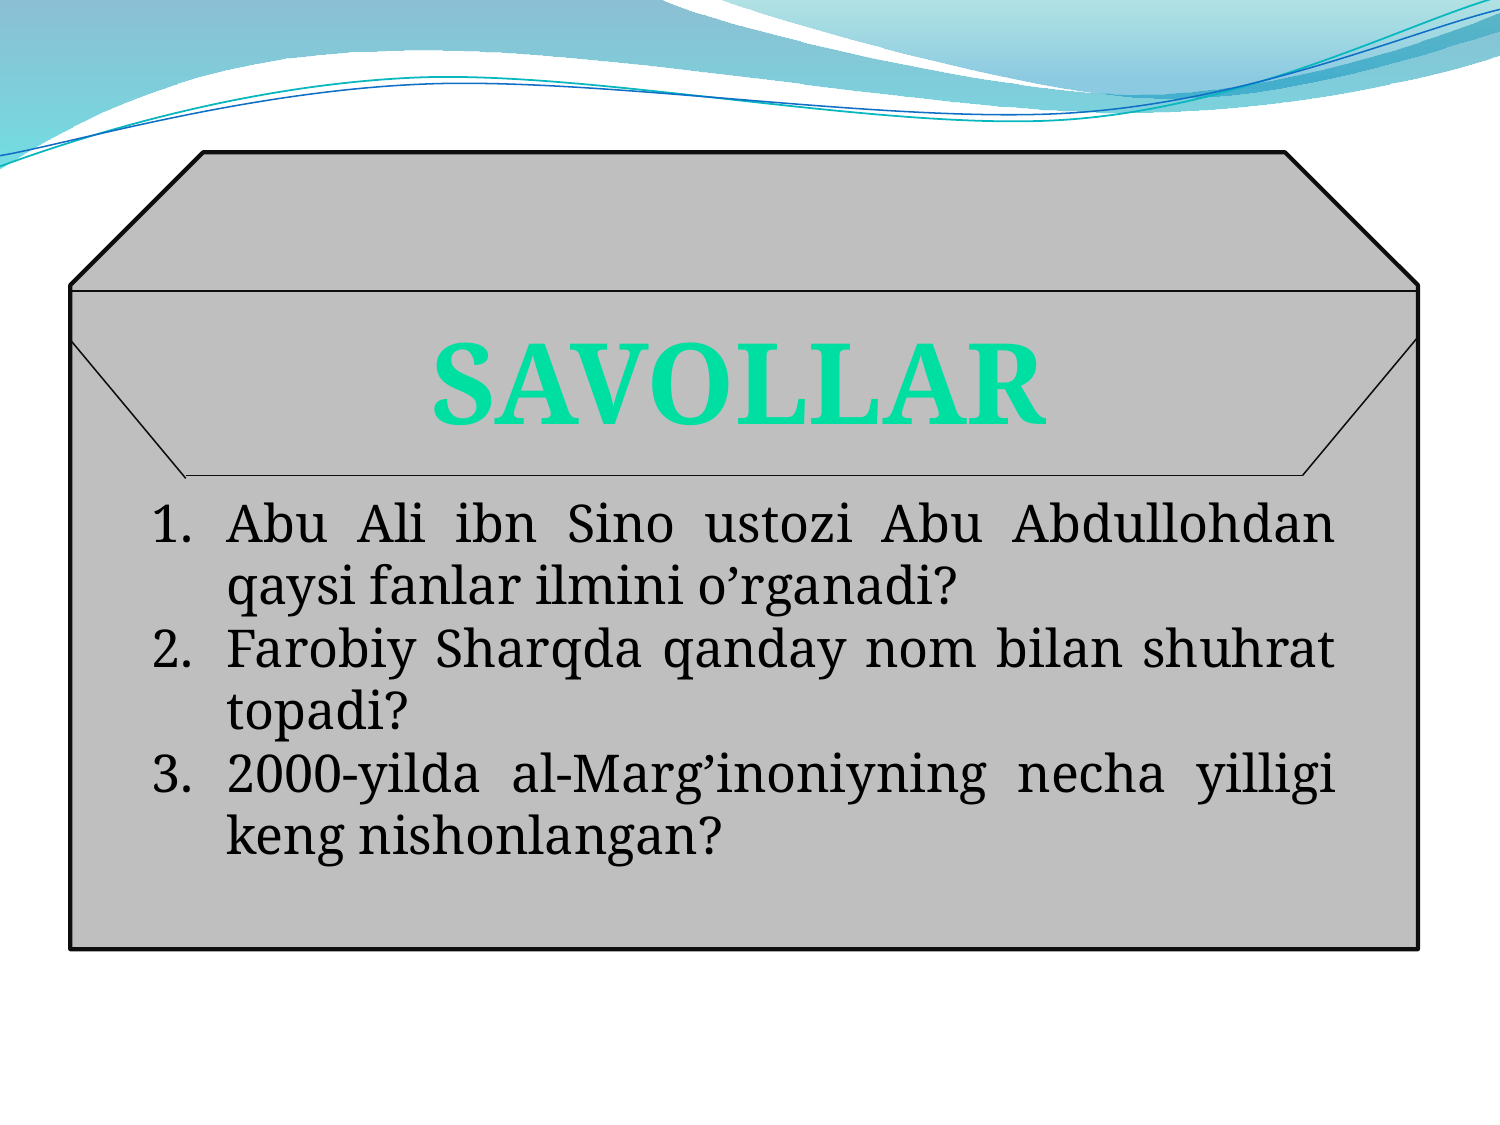

Abu Ali ibn Sino ustozi Abu Abdullohdan qaysi fanlar ilmini o’rganadi?
Farobiy Sharqda qanday nom bilan shuhrat topadi?
2000-yilda al-Marg’inoniyning necha yilligi keng nishonlangan?

SAVOLLAR